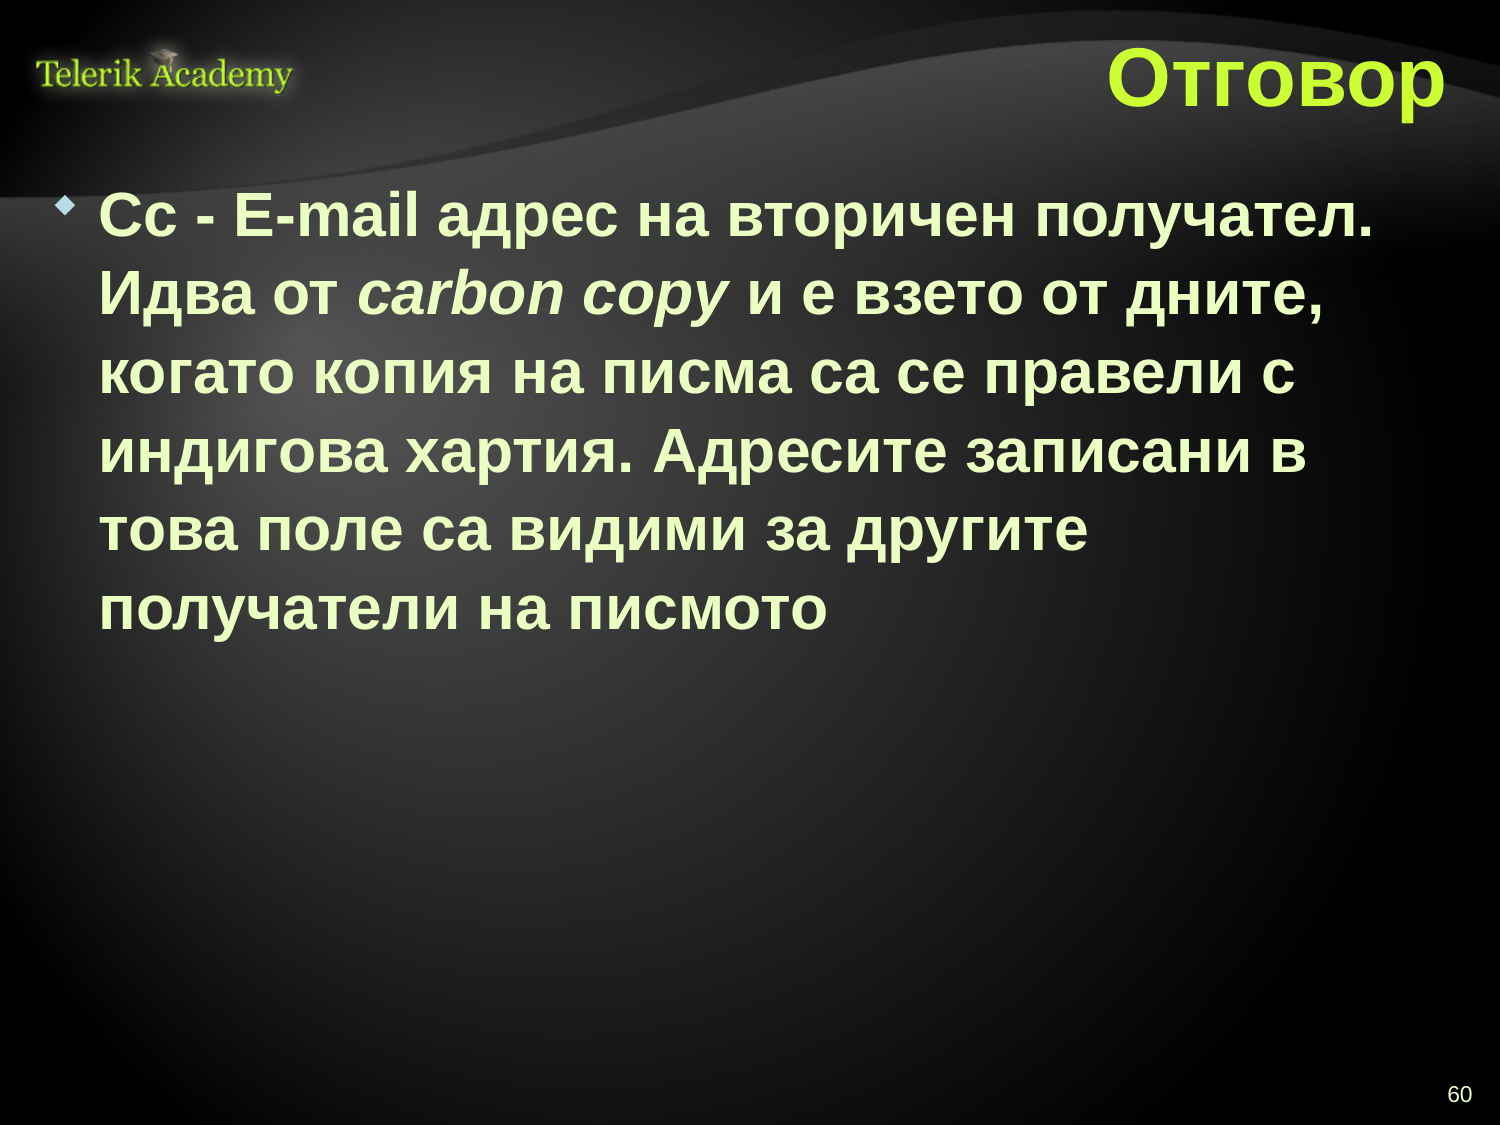

# Отговор
Cc - E-mail адрес на вторичен получател. Идва от carbon copy и е взето от дните, когато копия на писма са се правели с индигова хартия. Адресите записани в това поле са видими за другите  получатели на писмото

60